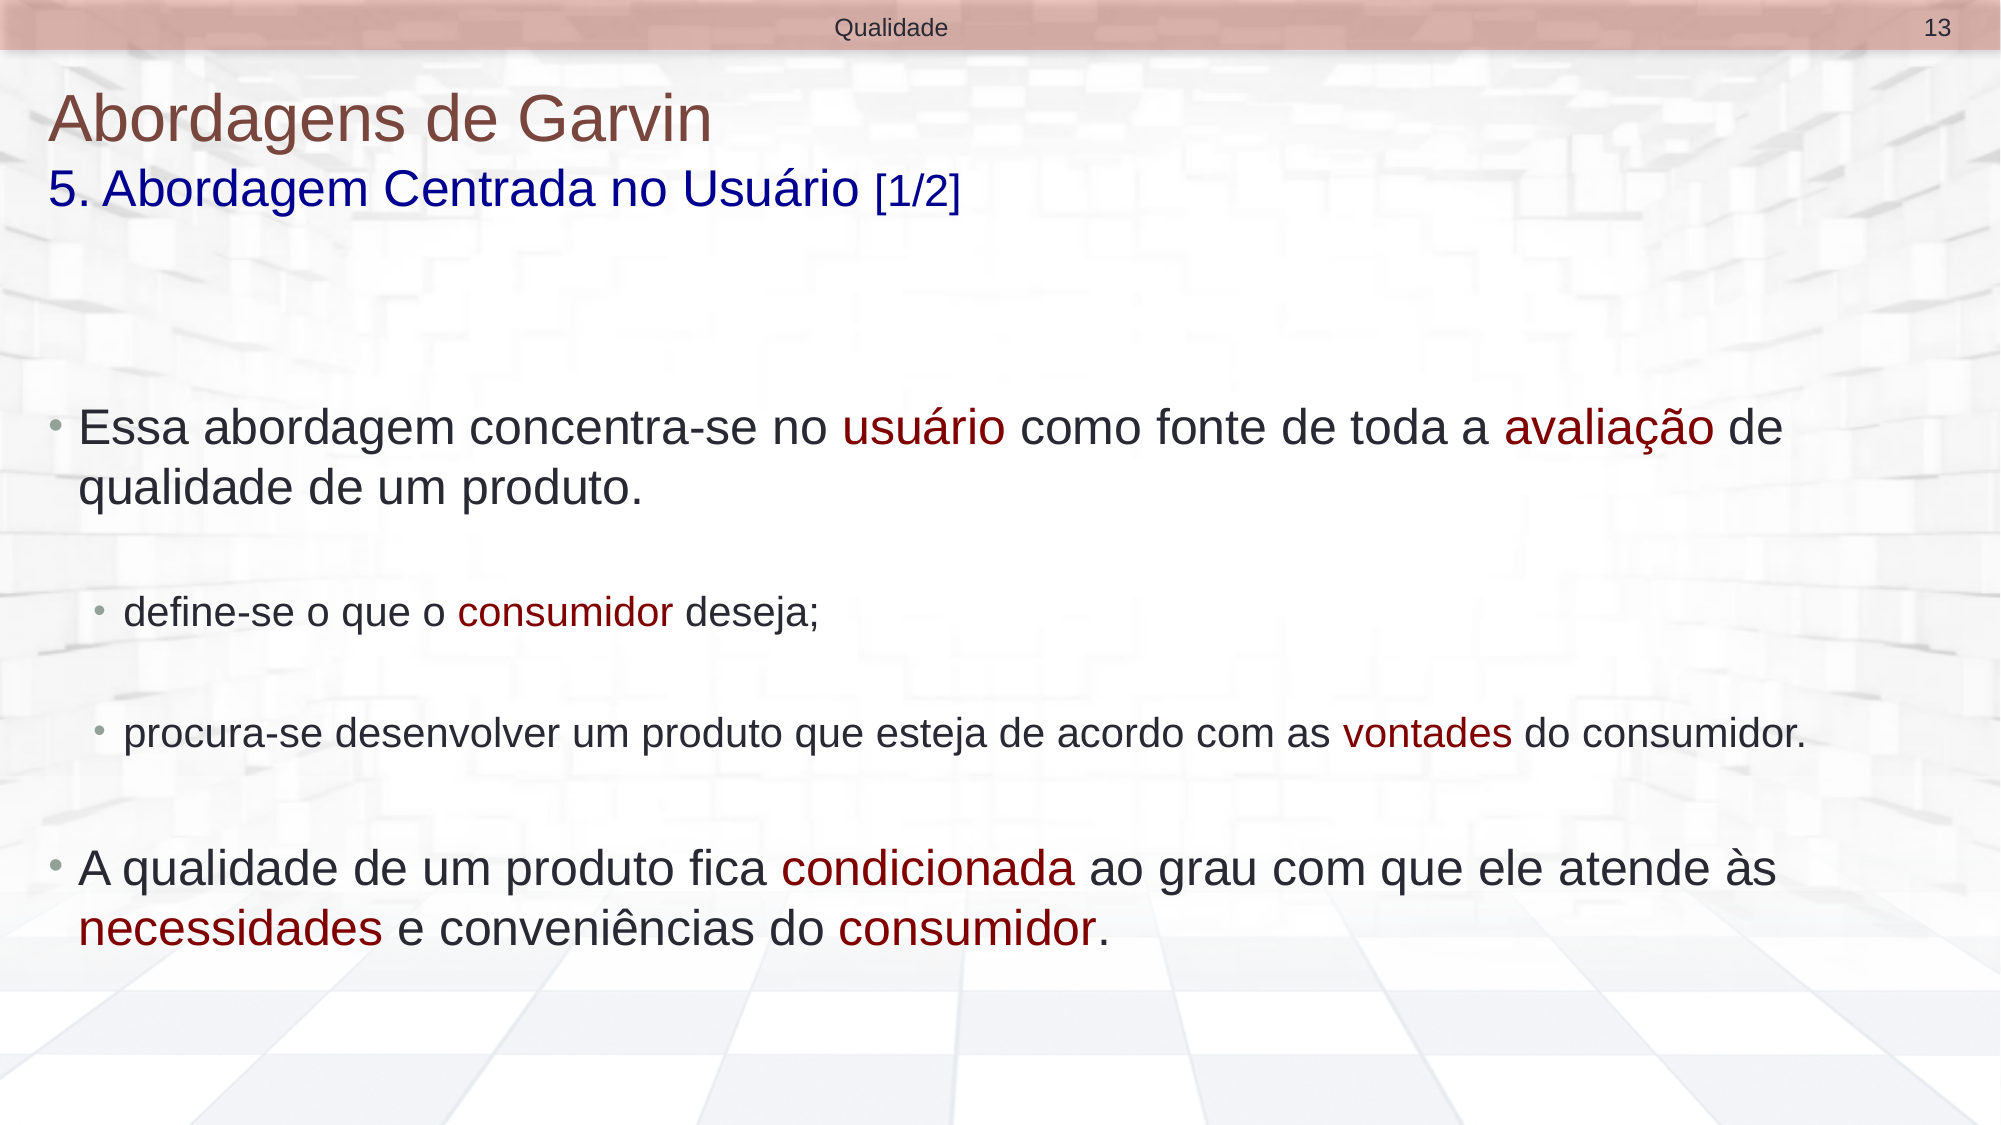

13
Qualidade
# Abordagens de Garvin 5. Abordagem Centrada no Usuário [1/2]
Essa abordagem concentra-se no usuário como fonte de toda a avaliação de qualidade de um produto.

define-se o que o consumidor deseja;

procura-se desenvolver um produto que esteja de acordo com as vontades do consumidor.

A qualidade de um produto fica condicionada ao grau com que ele atende às necessidades e conveniências do consumidor.